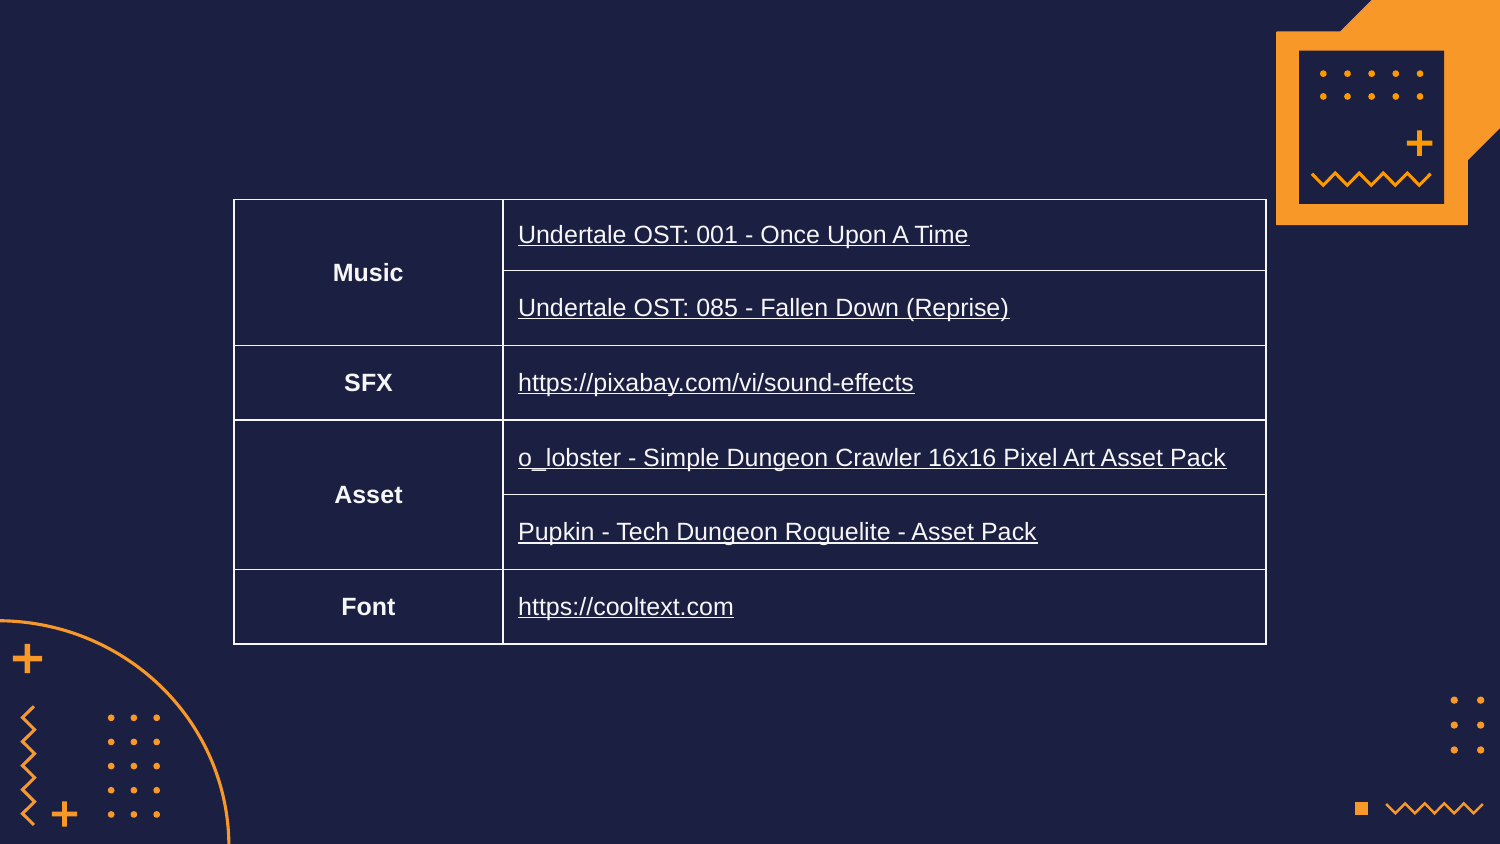

| Music | Undertale OST: 001 - Once Upon A Time |  |  |
| --- | --- | --- | --- |
|  | Undertale OST: 085 - Fallen Down (Reprise) |  |  |
| SFX | https://pixabay.com/vi/sound-effects |  |  |
| Asset | o\_lobster - Simple Dungeon Crawler 16x16 Pixel Art Asset Pack |  |  |
|  | Pupkin - Tech Dungeon Roguelite - Asset Pack |  |  |
| Font | https://cooltext.com |  |  |